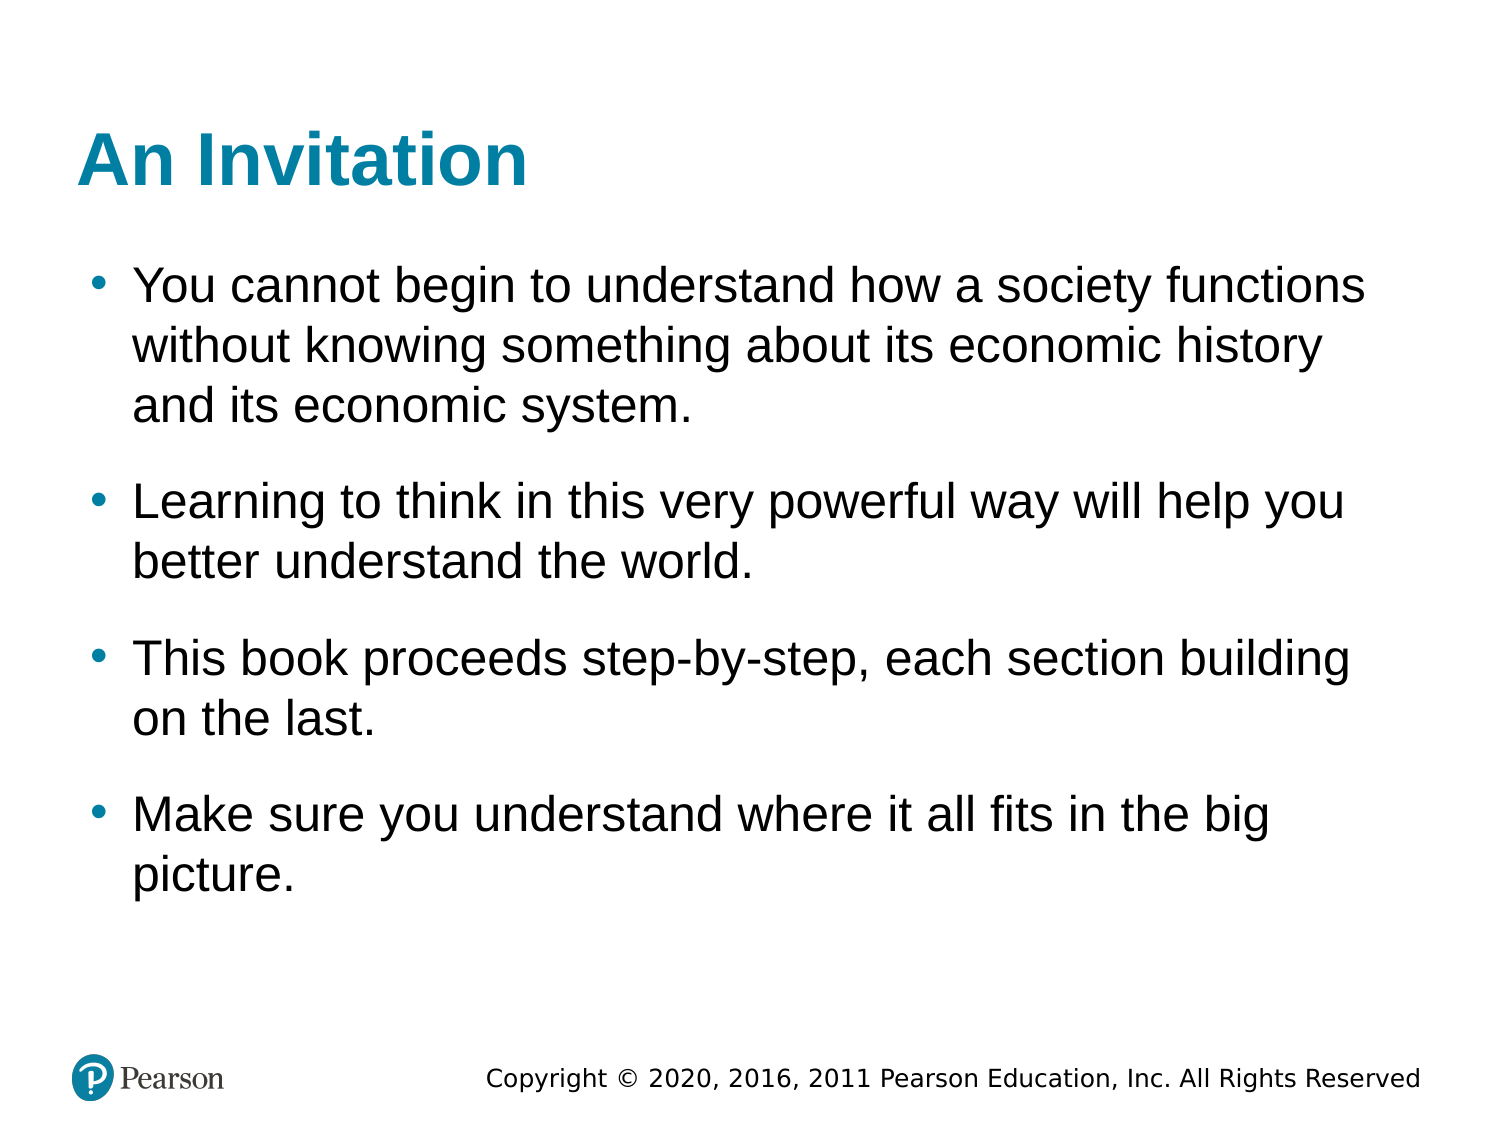

# An Invitation
You cannot begin to understand how a society functions without knowing something about its economic history and its economic system.
Learning to think in this very powerful way will help you better understand the world.
This book proceeds step-by-step, each section building on the last.
Make sure you understand where it all fits in the big picture.